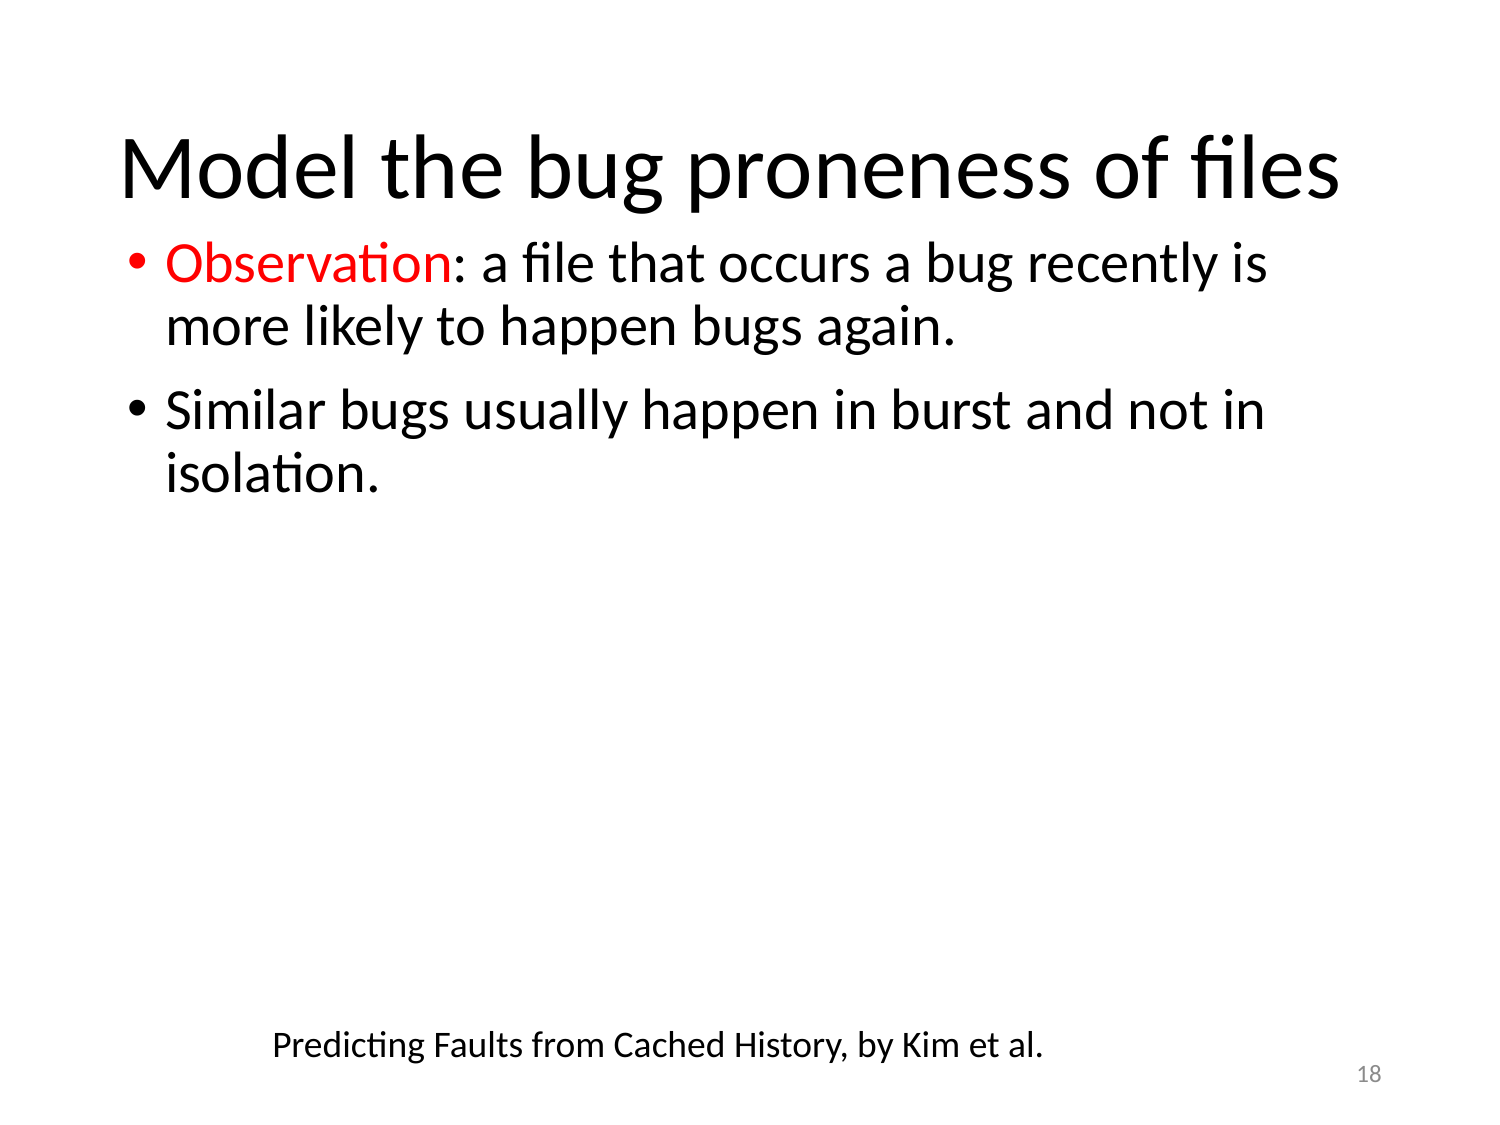

# Model the bug proneness of files
Observation: a file that occurs a bug recently is more likely to happen bugs again.
Similar bugs usually happen in burst and not in isolation.
Predicting Faults from Cached History, by Kim et al.
18